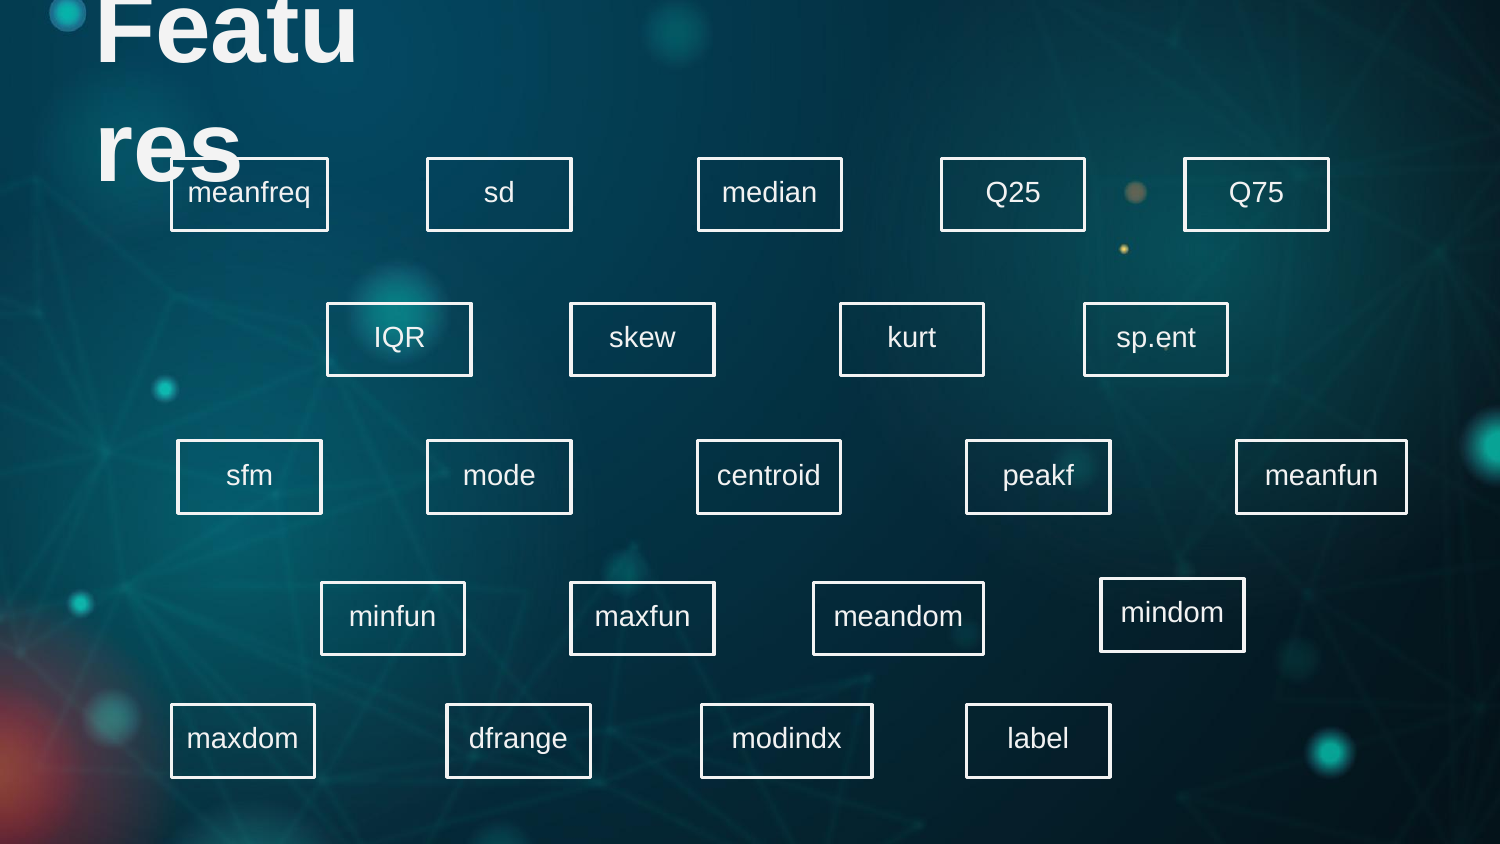

Features
Q25

meanfreq
sd

median
Q75

IQR
skew

kurt

sp.ent

sfm

mode
peakf
centroid
meanfun

mindom

minfun

maxfun

meandom

dfrange

maxdom

modindx

label